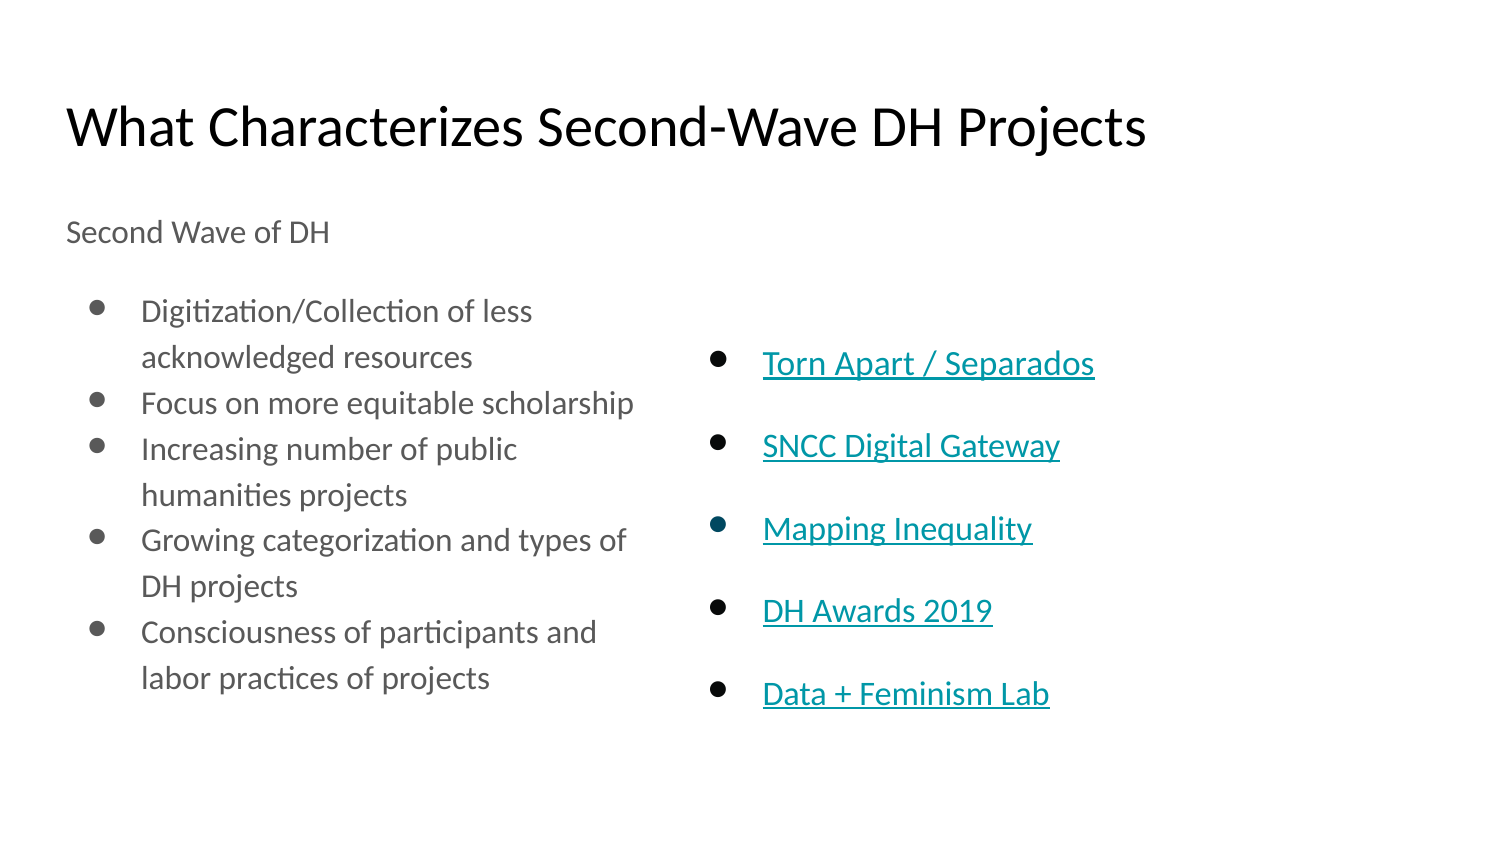

# What Characterizes Second-Wave DH Projects
Second Wave of DH
Digitization/Collection of less acknowledged resources
Focus on more equitable scholarship
Increasing number of public humanities projects
Growing categorization and types of DH projects
Consciousness of participants and labor practices of projects
Torn Apart / Separados
SNCC Digital Gateway
Mapping Inequality
DH Awards 2019
Data + Feminism Lab